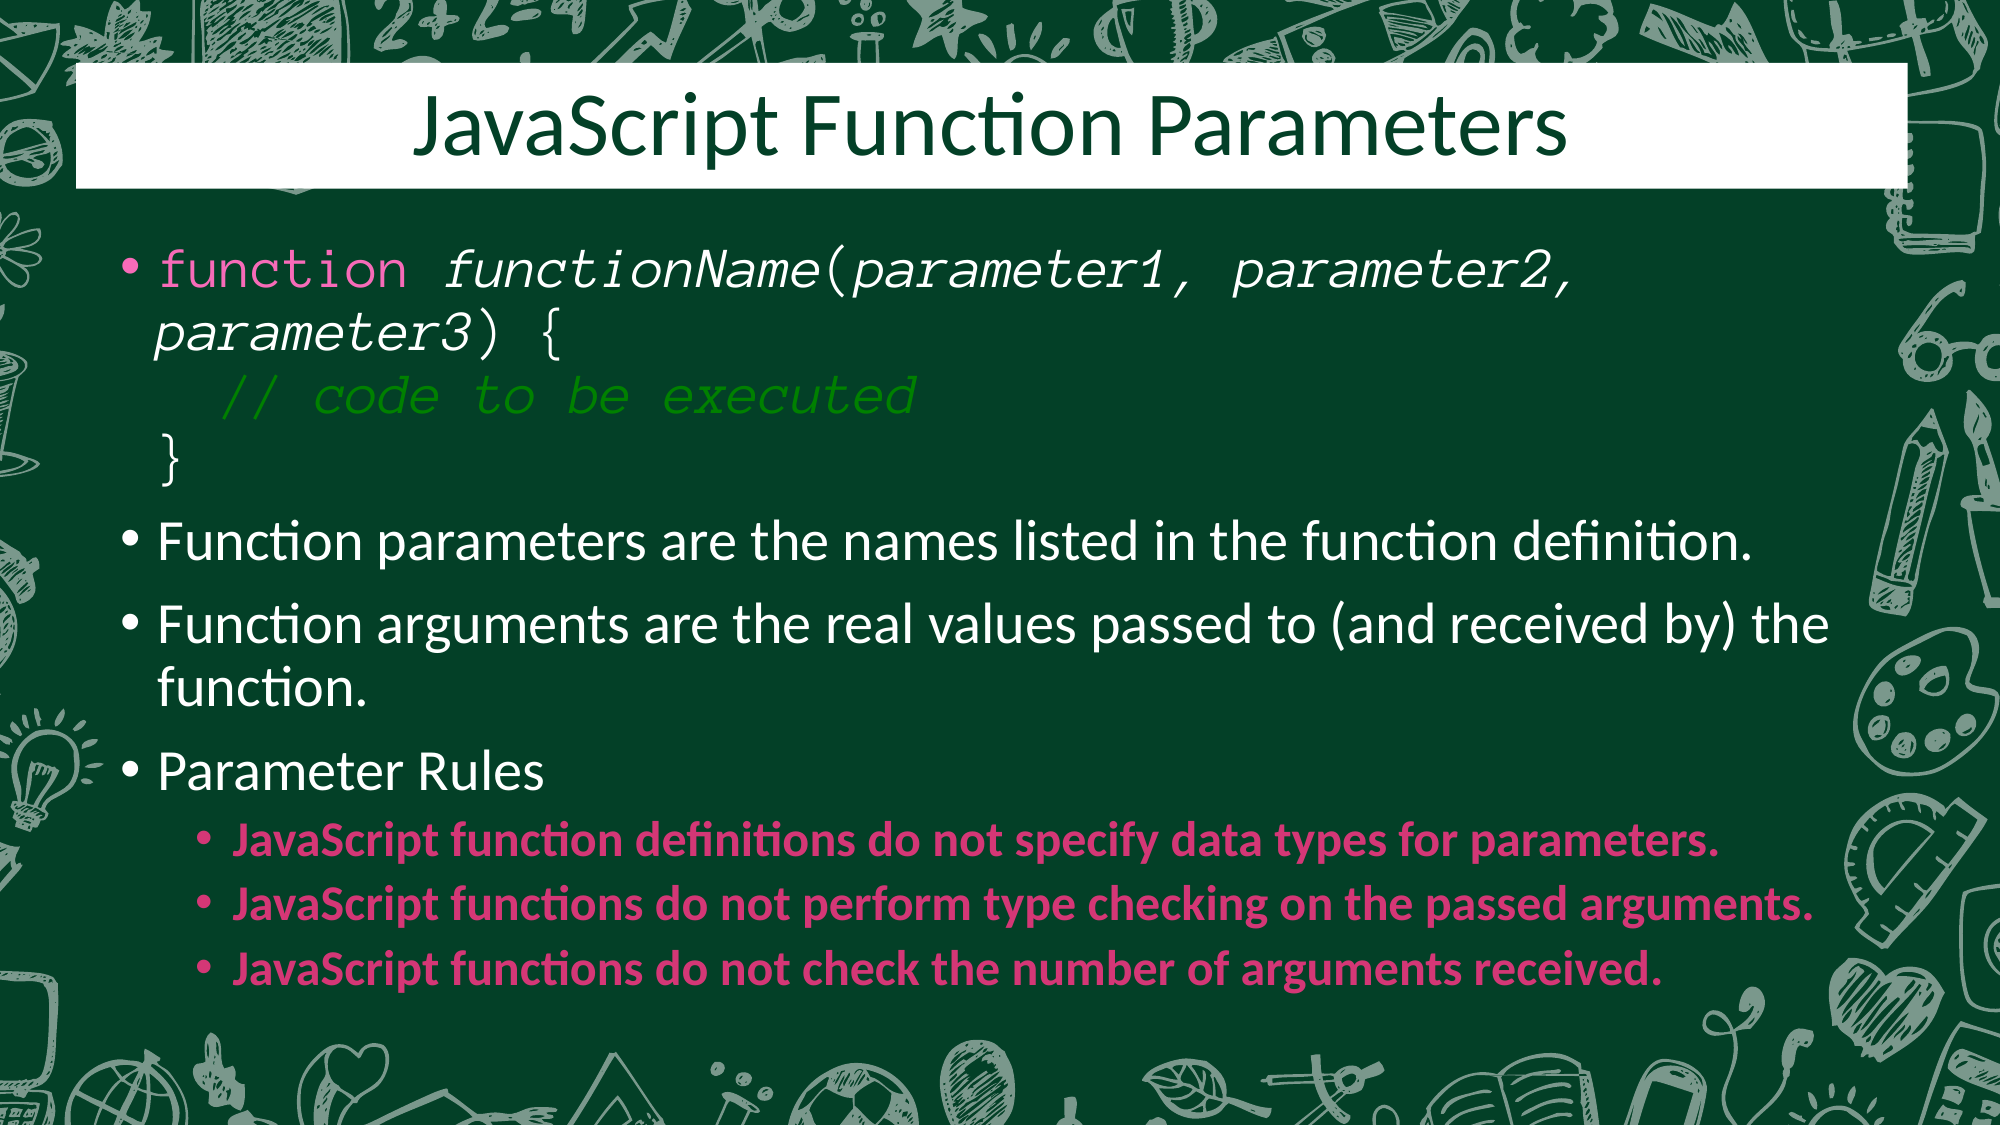

# JavaScript Function Parameters
function functionName(parameter1, parameter2, parameter3) {
  // code to be executed
}
Function parameters are the names listed in the function definition.
Function arguments are the real values passed to (and received by) the function.
Parameter Rules
JavaScript function definitions do not specify data types for parameters.
JavaScript functions do not perform type checking on the passed arguments.
JavaScript functions do not check the number of arguments received.